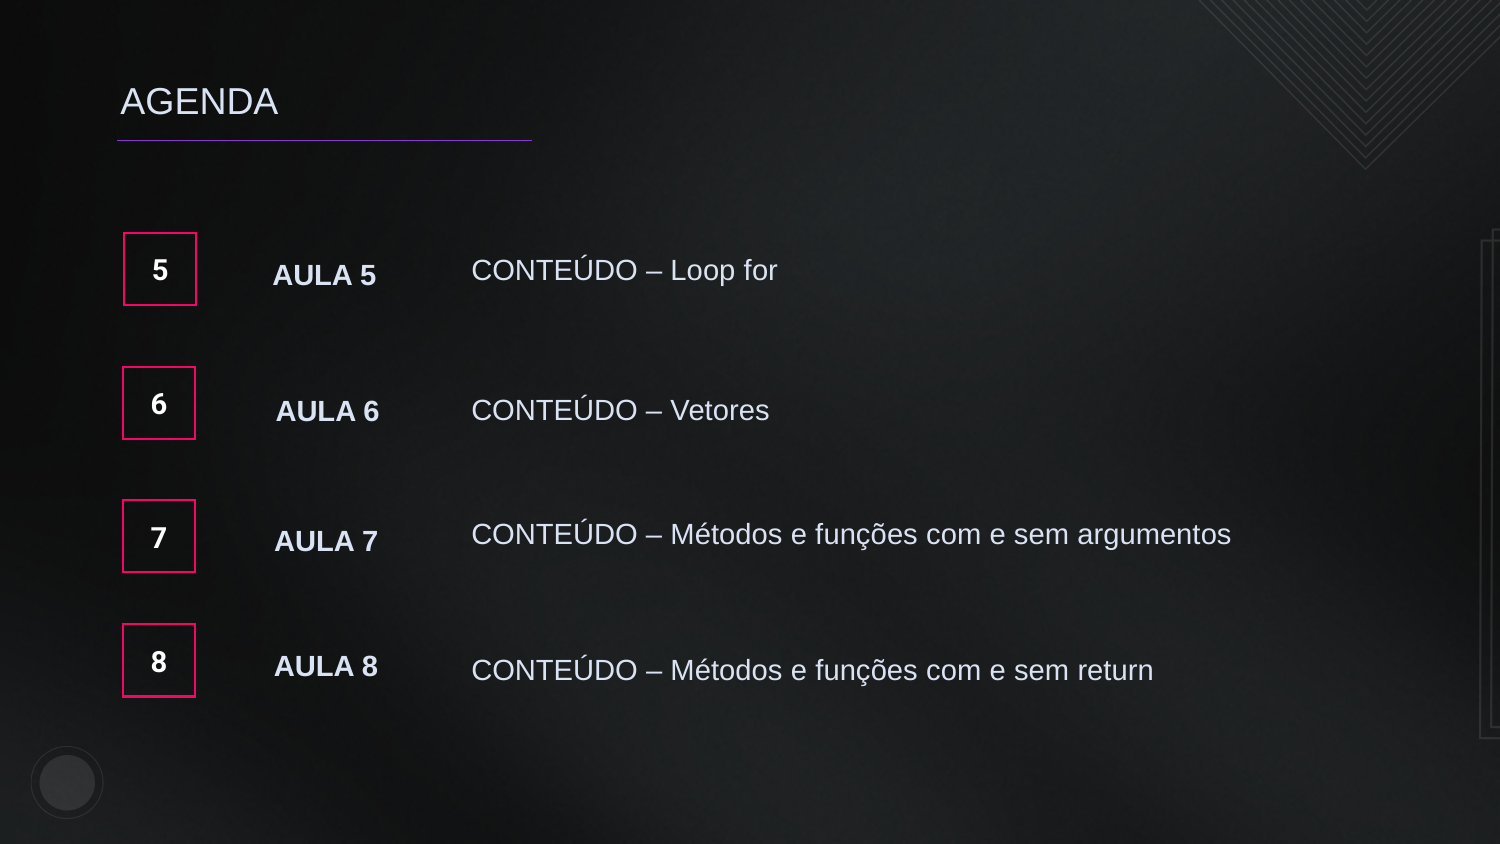

AGENDA
CONTEÚDO – Loop for
AULA 5
5
6
AULA 6
CONTEÚDO – Vetores
CONTEÚDO – Métodos e funções com e sem argumentos
AULA 7
7
AULA 8
8
CONTEÚDO – Métodos e funções com e sem return